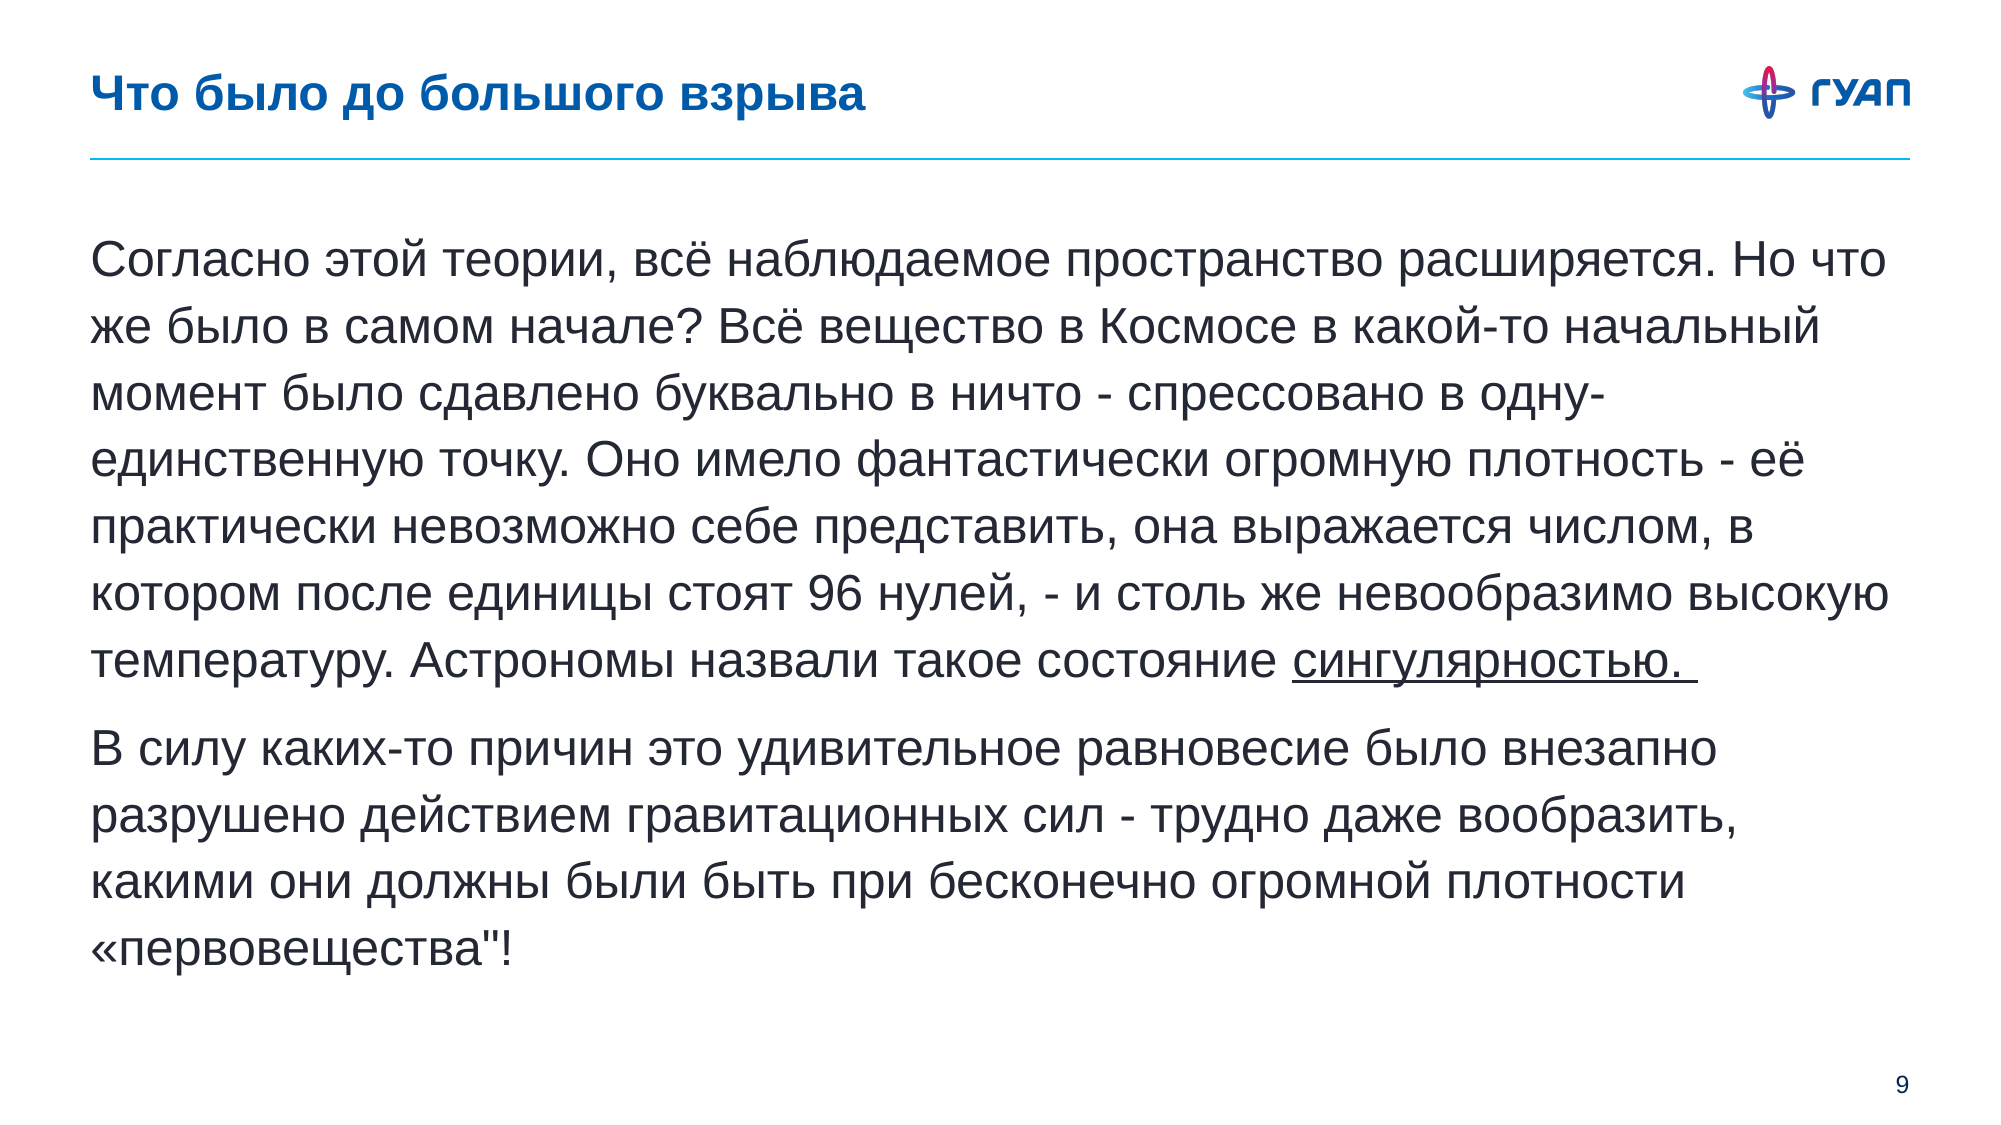

# Что было до большого взрыва
Согласно этой теории, всё наблюдаемое пространство расширяется. Но что же было в самом начале? Всё вещество в Космосе в какой-то начальный момент было сдавлено буквально в ничто - спрессовано в одну-единственную точку. Оно имело фантастически огромную плотность - её практически невозможно себе представить, она выражается числом, в котором после единицы стоят 96 нулей, - и столь же невообразимо высокую температуру. Астрономы назвали такое состояние сингулярностью.
В силу каких-то причин это удивительное равновесие было внезапно разрушено действием гравитационных сил - трудно даже вообразить, какими они должны были быть при бесконечно огромной плотности «первовещества"!